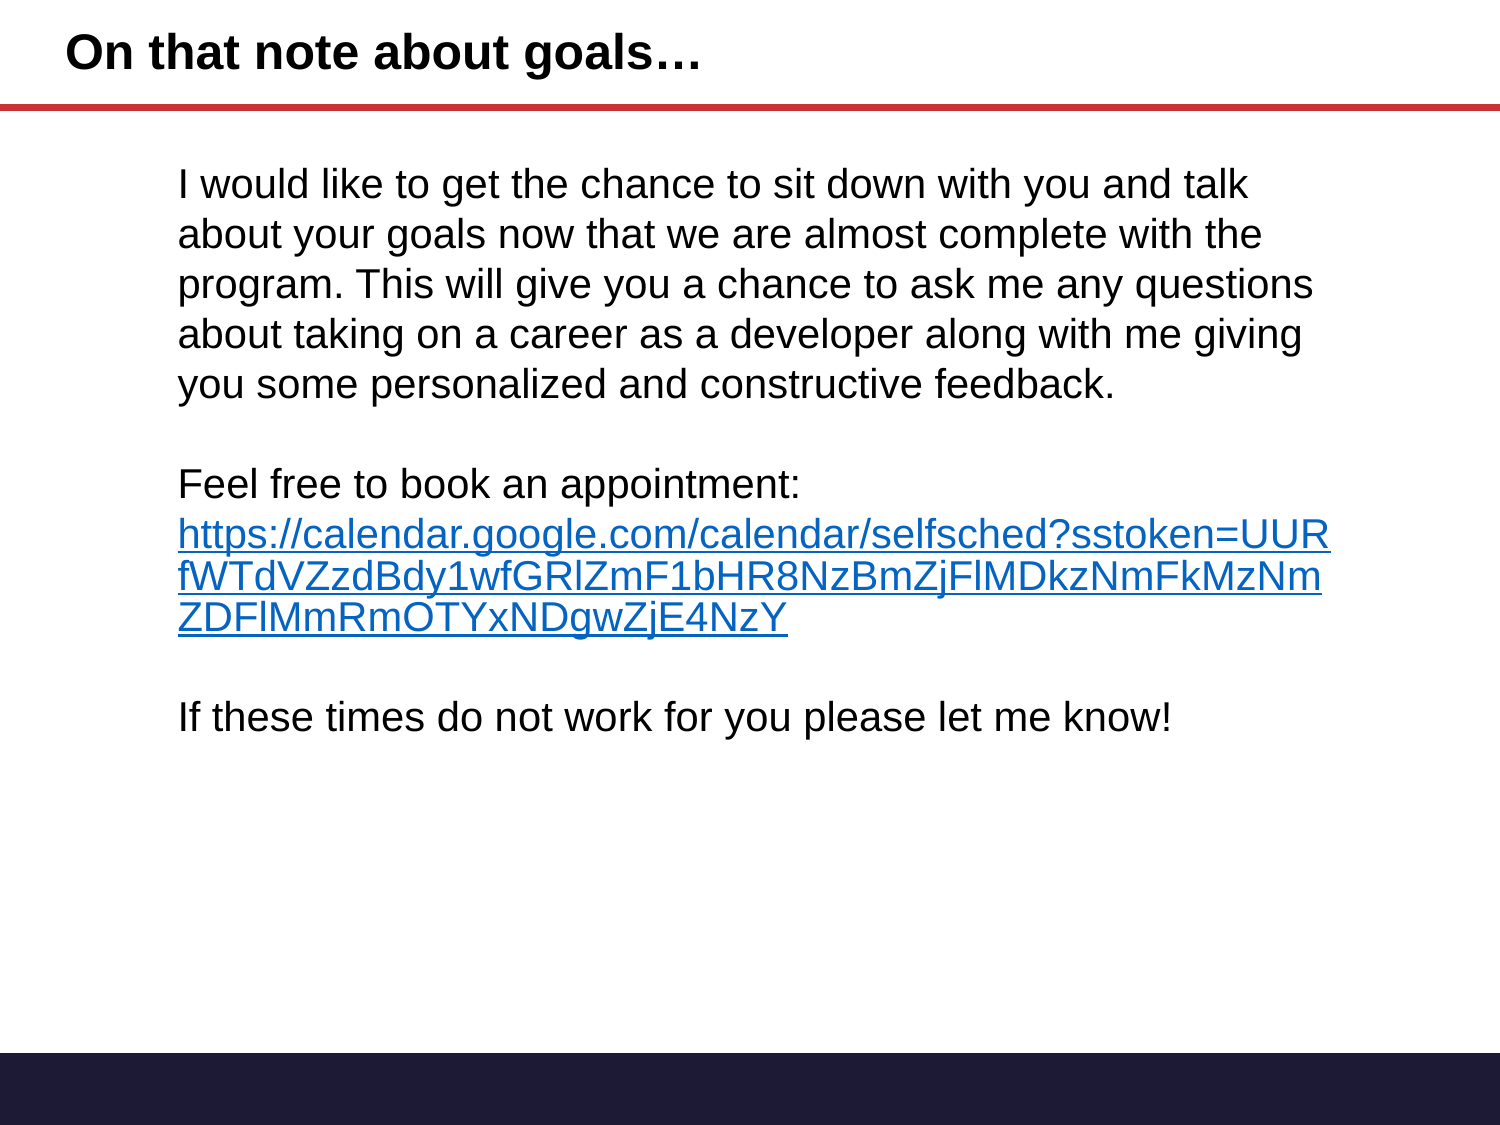

# On that note about goals…
I would like to get the chance to sit down with you and talk about your goals now that we are almost complete with the program. This will give you a chance to ask me any questions about taking on a career as a developer along with me giving you some personalized and constructive feedback.

Feel free to book an appointment:
https://calendar.google.com/calendar/selfsched?sstoken=UURfWTdVZzdBdy1wfGRlZmF1bHR8NzBmZjFlMDkzNmFkMzNmZDFlMmRmOTYxNDgwZjE4NzY

If these times do not work for you please let me know!